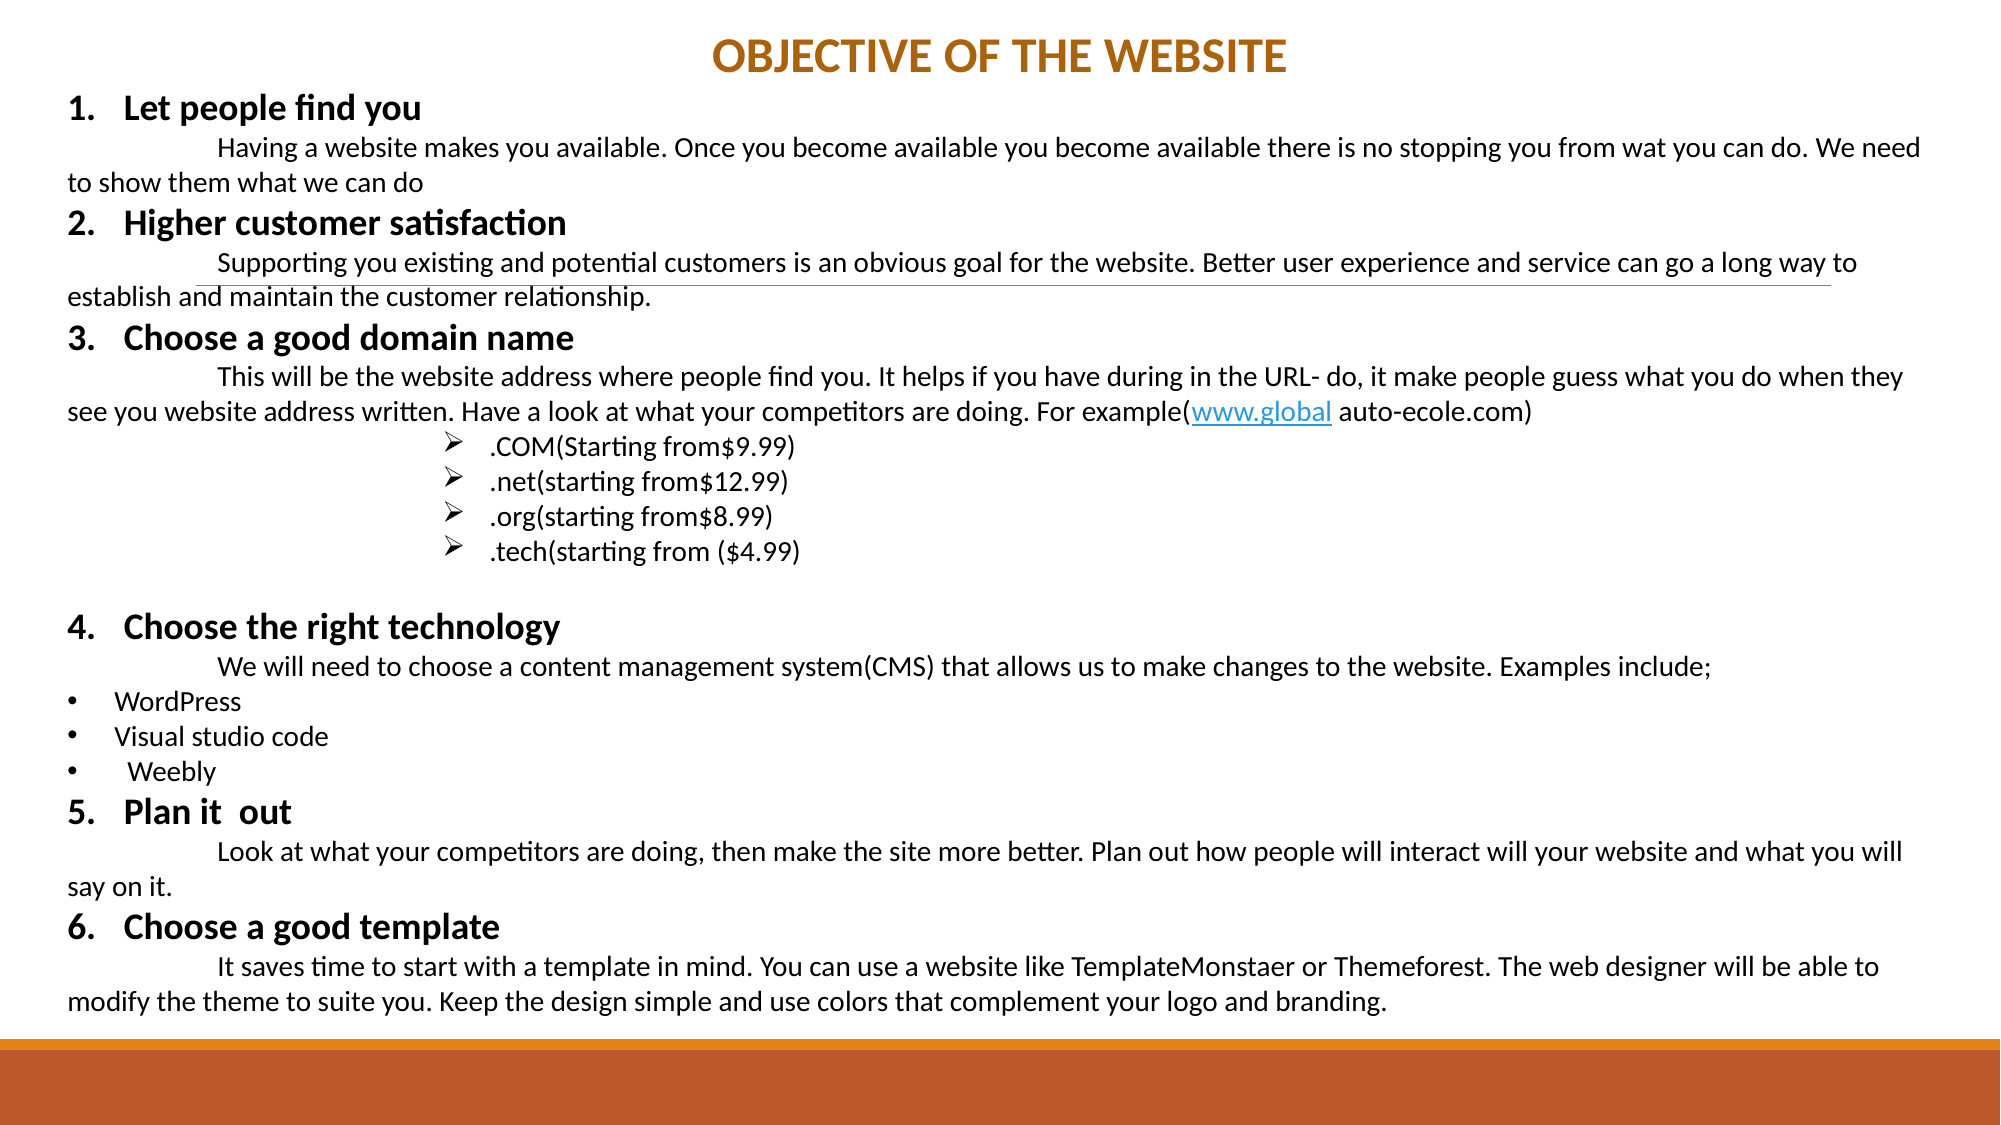

OBJECTIVE OF THE WEBSITE
Let people find you
	Having a website makes you available. Once you become available you become available there is no stopping you from wat you can do. We need to show them what we can do
Higher customer satisfaction
	Supporting you existing and potential customers is an obvious goal for the website. Better user experience and service can go a long way to establish and maintain the customer relationship.
Choose a good domain name
	This will be the website address where people find you. It helps if you have during in the URL- do, it make people guess what you do when they see you website address written. Have a look at what your competitors are doing. For example(www.global auto-ecole.com)
.COM(Starting from$9.99)
.net(starting from$12.99)
.org(starting from$8.99)
.tech(starting from ($4.99)

Choose the right technology
	We will need to choose a content management system(CMS) that allows us to make changes to the website. Examples include;
WordPress
Visual studio code
  Weebly
Plan it  out
	Look at what your competitors are doing, then make the site more better. Plan out how people will interact will your website and what you will say on it.
Choose a good template
	It saves time to start with a template in mind. You can use a website like TemplateMonstaer or Themeforest. The web designer will be able to modify the theme to suite you. Keep the design simple and use colors that complement your logo and branding.